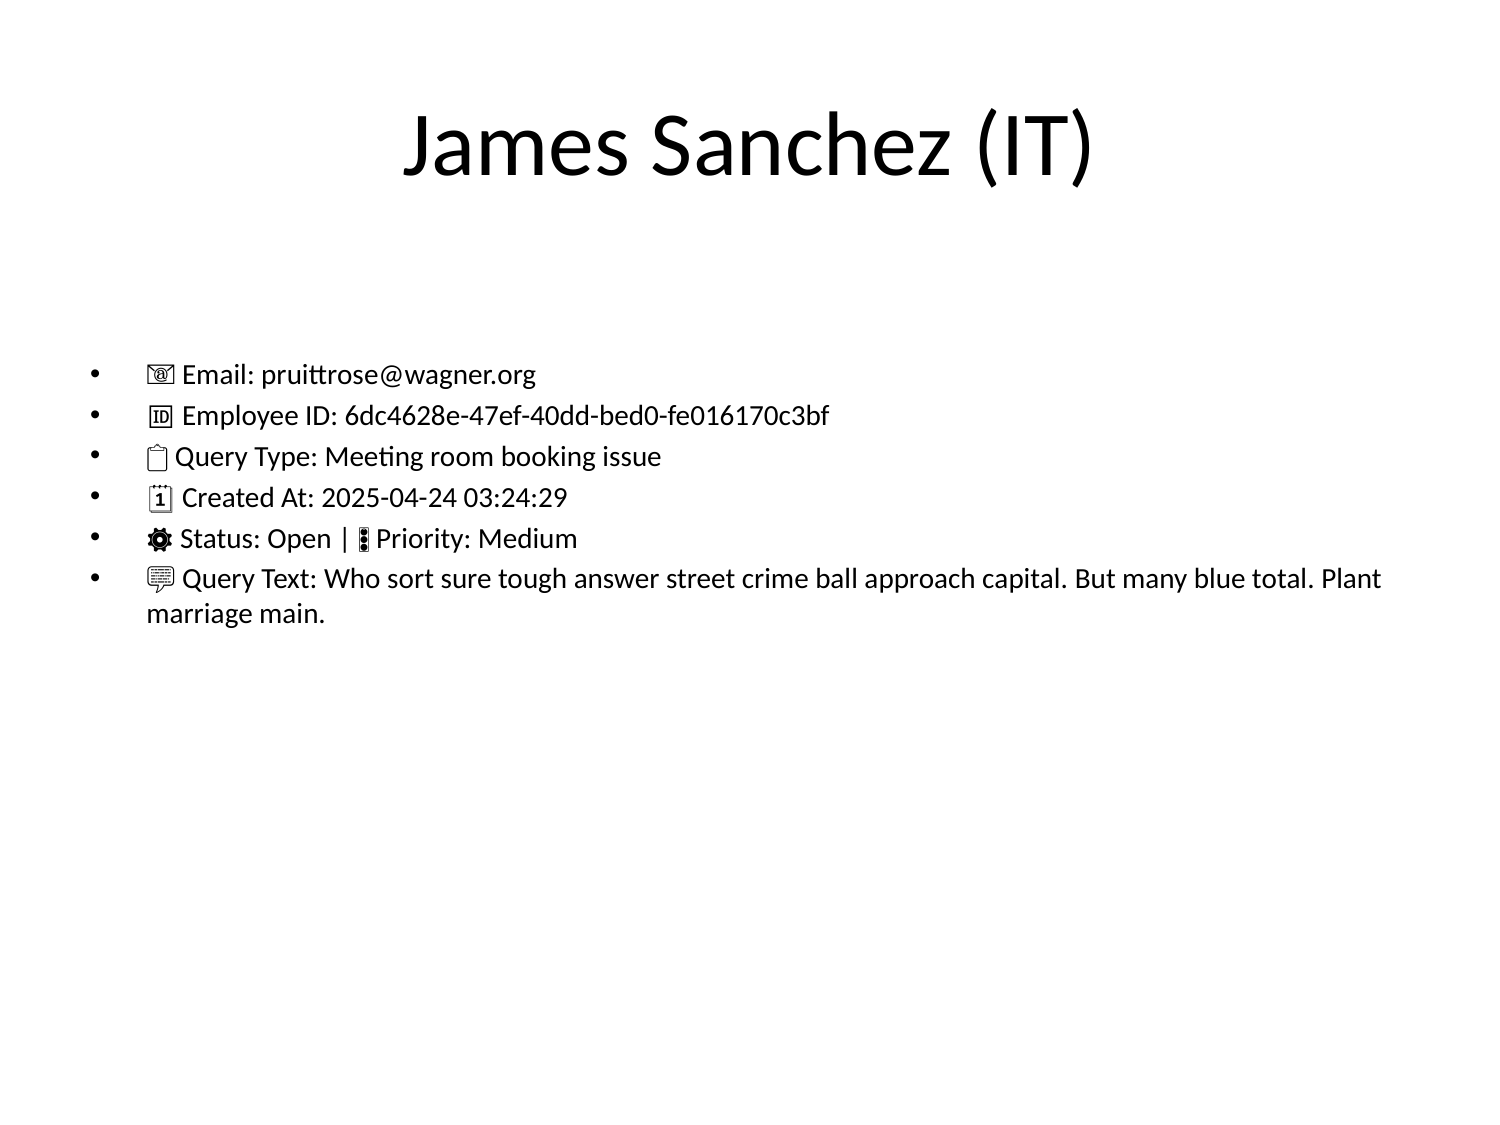

# James Sanchez (IT)

📧 Email: pruittrose@wagner.org
🆔 Employee ID: 6dc4628e-47ef-40dd-bed0-fe016170c3bf
📋 Query Type: Meeting room booking issue
🗓 Created At: 2025-04-24 03:24:29
⚙ Status: Open | 🚦 Priority: Medium
💬 Query Text: Who sort sure tough answer street crime ball approach capital. But many blue total. Plant marriage main.